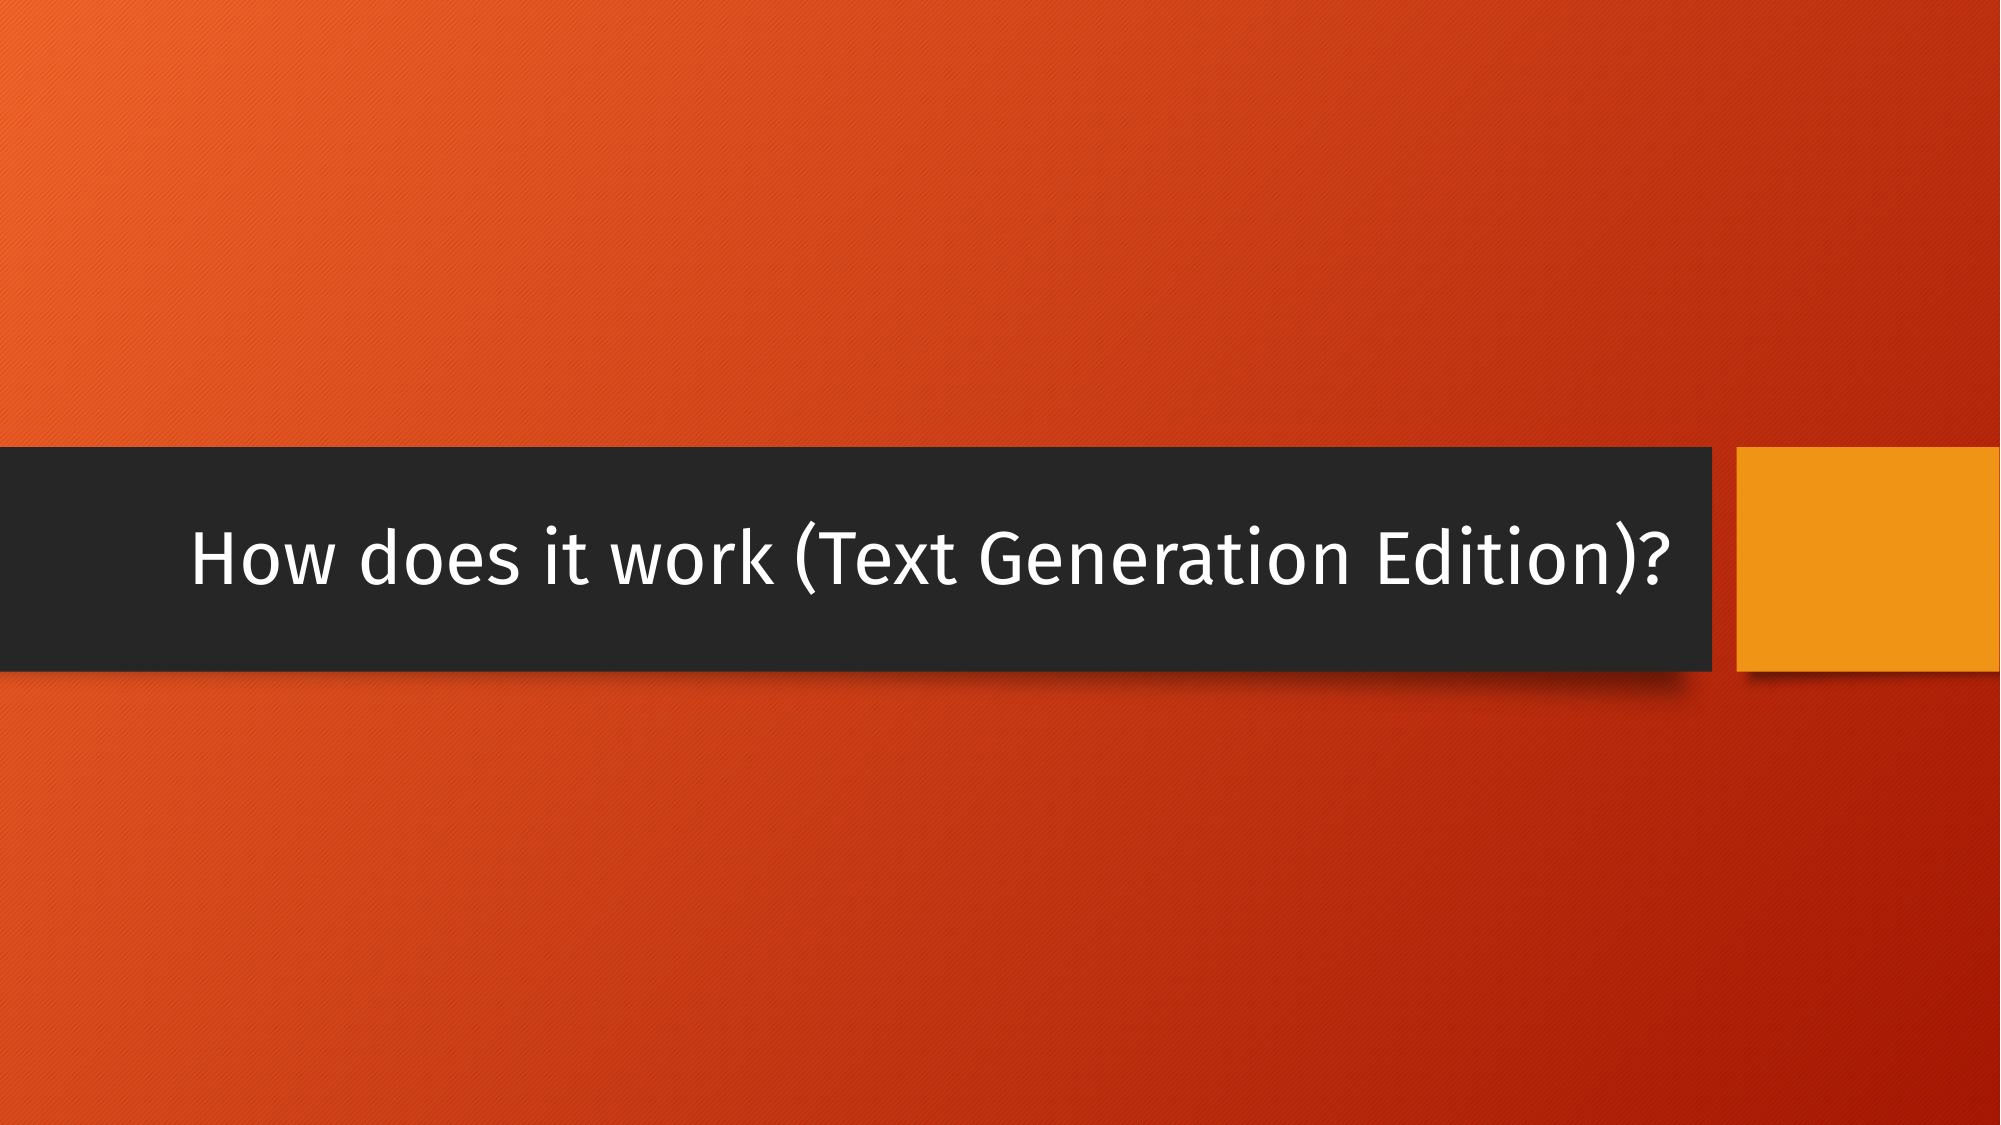

# How does it work (Text Generation Edition)?